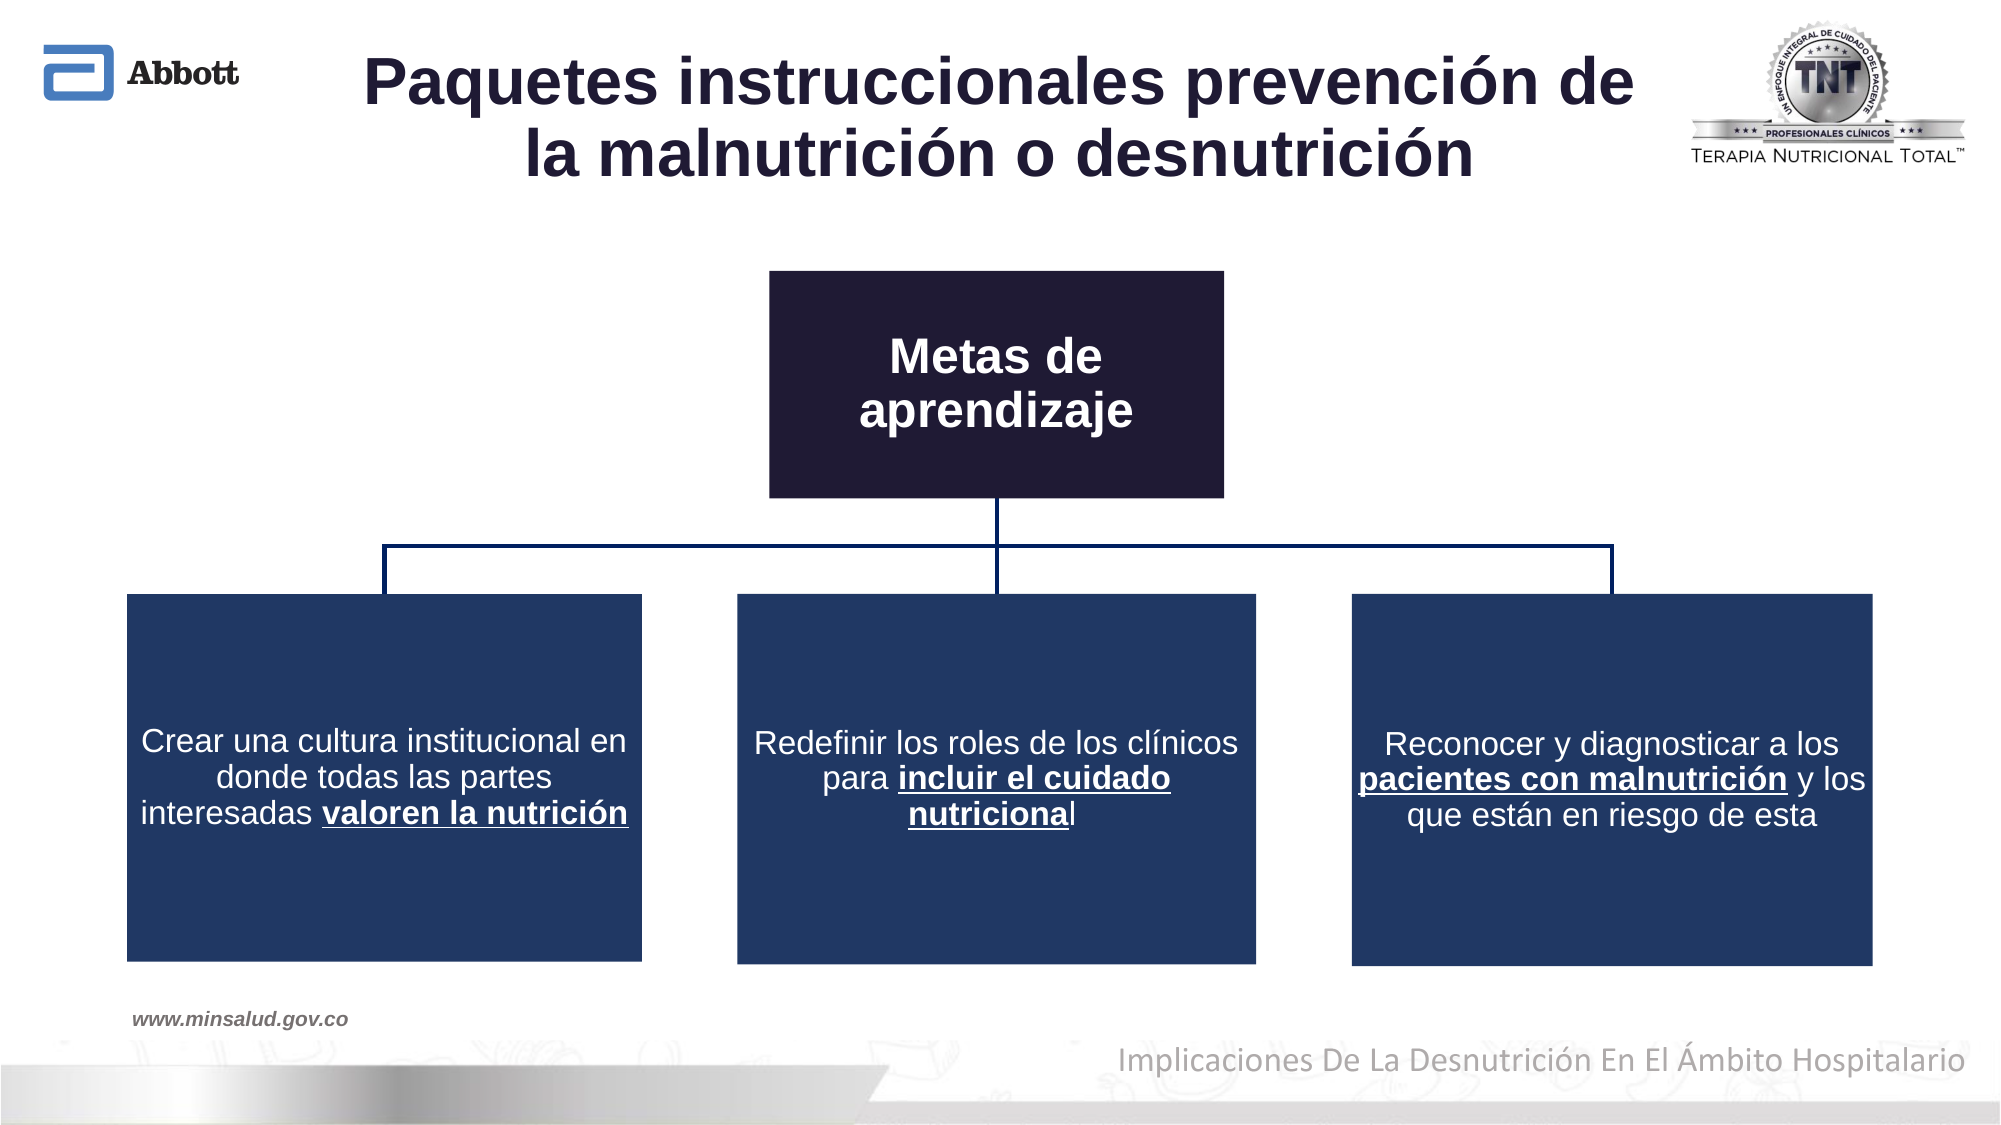

Paquetes instruccionales prevención de la malnutrición o desnutrición
Metas de aprendizaje
Crear una cultura institucional en donde todas las partes interesadas valoren la nutrición
Redefinir los roles de los clínicos para incluir el cuidado nutricional
Reconocer y diagnosticar a los pacientes con malnutrición y los que están en riesgo de esta
www.minsalud.gov.co